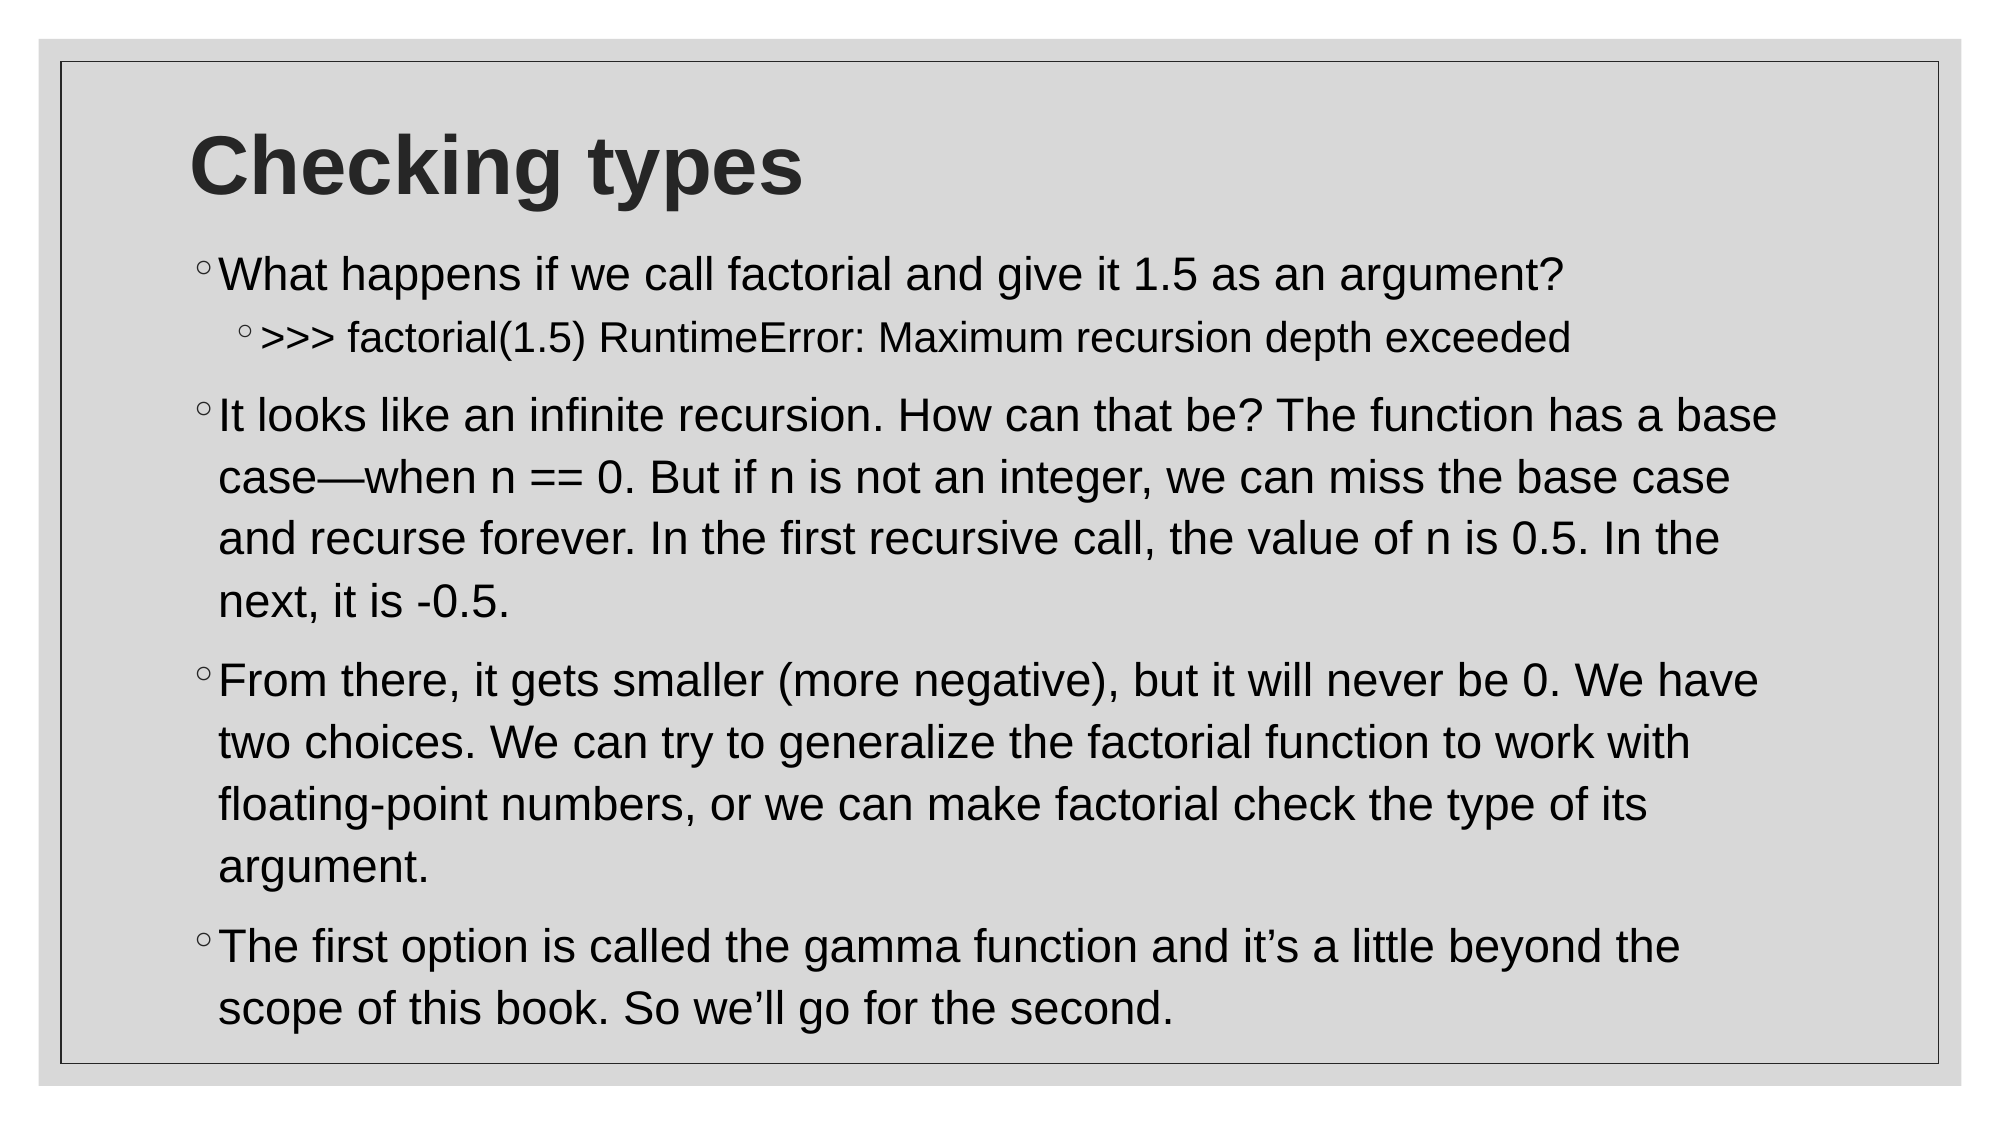

# Checking types
What happens if we call factorial and give it 1.5 as an argument?
>>> factorial(1.5) RuntimeError: Maximum recursion depth exceeded
It looks like an infinite recursion. How can that be? The function has a base case—when n == 0. But if n is not an integer, we can miss the base case and recurse forever. In the first recursive call, the value of n is 0.5. In the next, it is -0.5.
From there, it gets smaller (more negative), but it will never be 0. We have two choices. We can try to generalize the factorial function to work with floating-point numbers, or we can make factorial check the type of its argument.
The first option is called the gamma function and it’s a little beyond the scope of this book. So we’ll go for the second.